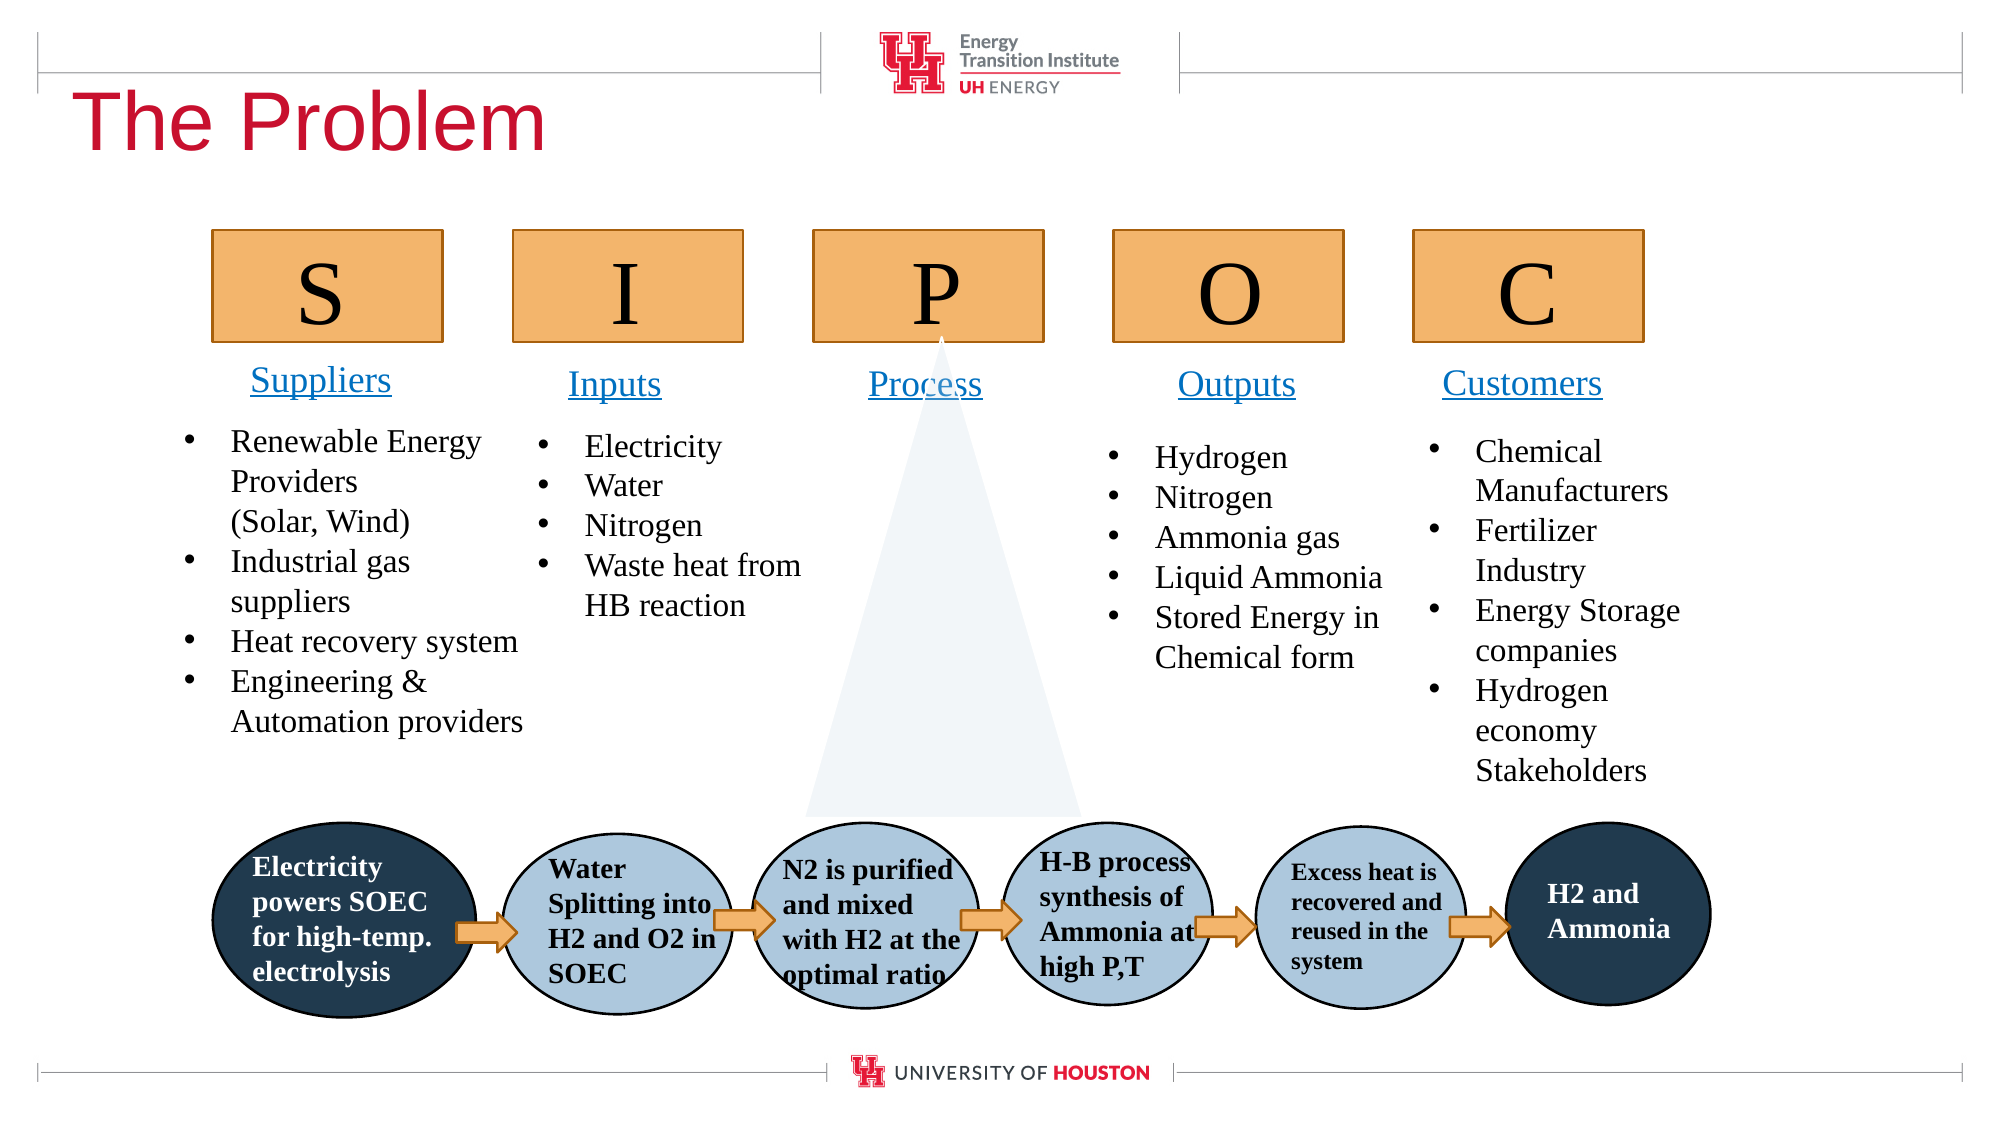

The Problem
P
O
C
S
I

Suppliers
Customers
Inputs
Process
Outputs
Renewable Energy Providers
(Solar, Wind)
Industrial gas suppliers
Heat recovery system
Engineering & Automation providers

Electricity
Water
Nitrogen
Waste heat from HB reaction

Chemical Manufacturers
Fertilizer Industry
Energy Storage companies
Hydrogen economy Stakeholders

Hydrogen
Nitrogen
Ammonia gas
Liquid Ammonia
Stored Energy in Chemical form

H-B process synthesis of Ammonia at high P,T
Electricity powers SOEC for high-temp. electrolysis
Water Splitting into H2 and O2 in SOEC
N2 is purified and mixed with H2 at the optimal ratio
Excess heat is recovered and reused in the system
H2 and Ammonia